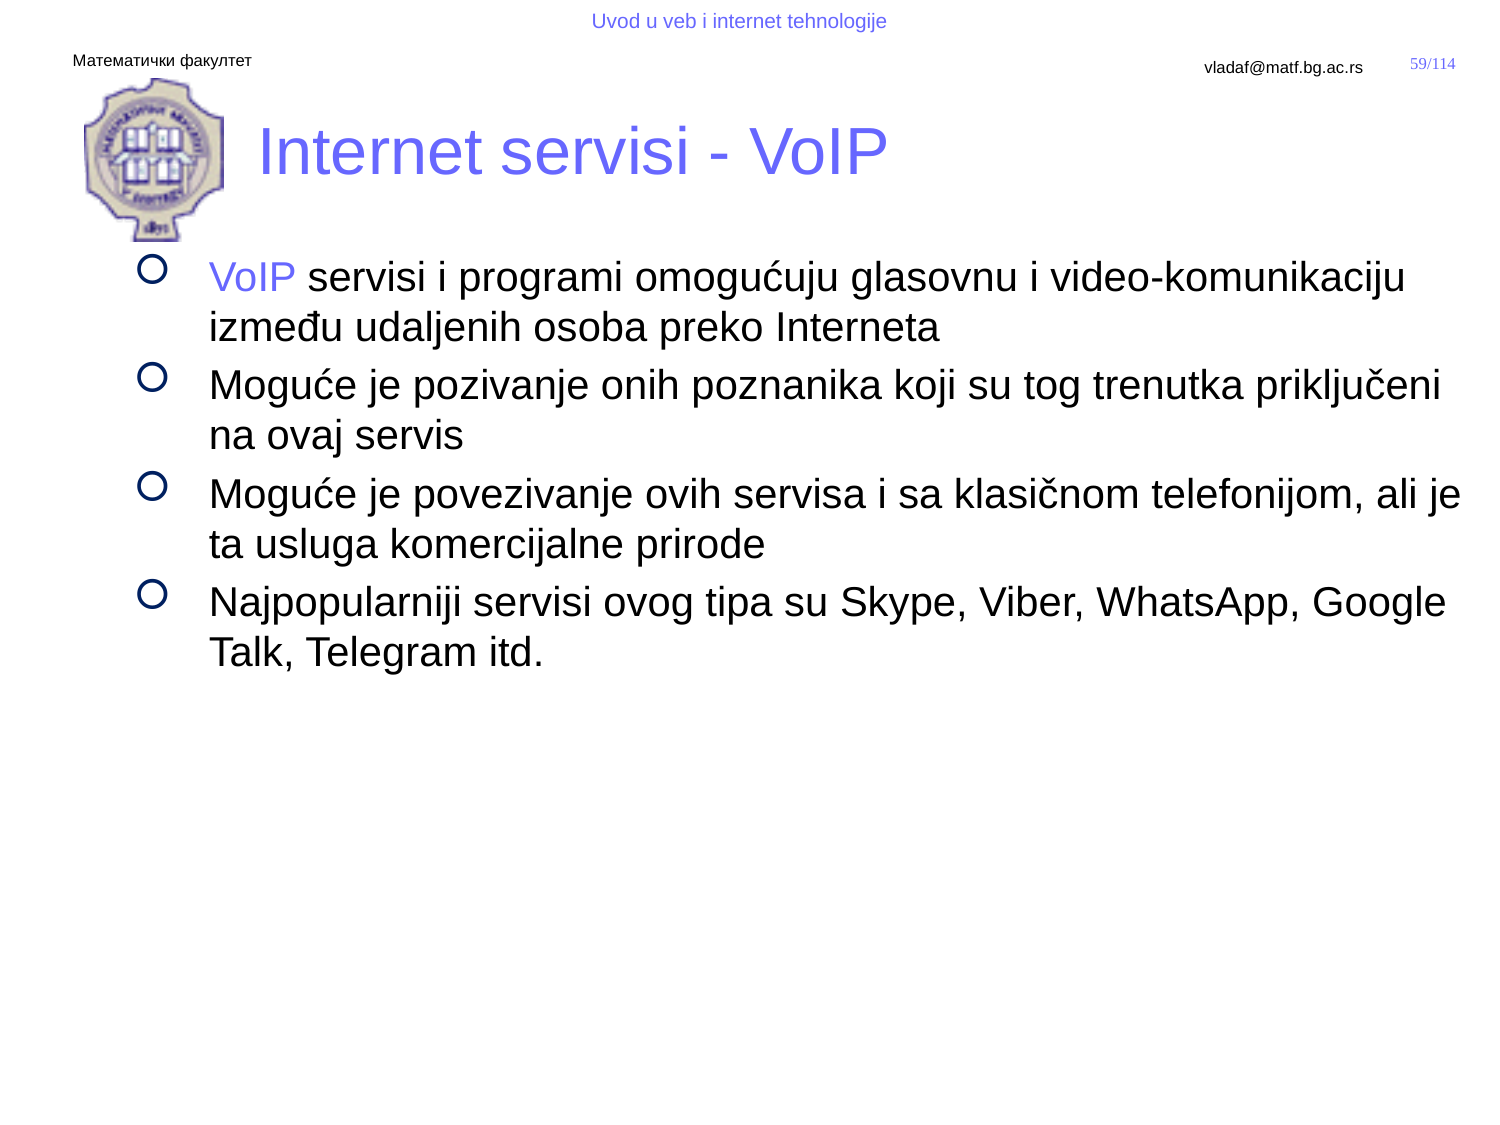

# Internet servisi - VoIP
VoIP servisi i programi omogućuju glasovnu i video-komunikaciju između udaljenih osoba preko Interneta
Moguće je pozivanje onih poznanika koji su tog trenutka priključeni na ovaj servis
Moguće je povezivanje ovih servisa i sa klasičnom telefonijom, ali je ta usluga komercijalne prirode
Najpopularniji servisi ovog tipa su Skype, Viber, WhatsApp, Google Talk, Telegram itd.